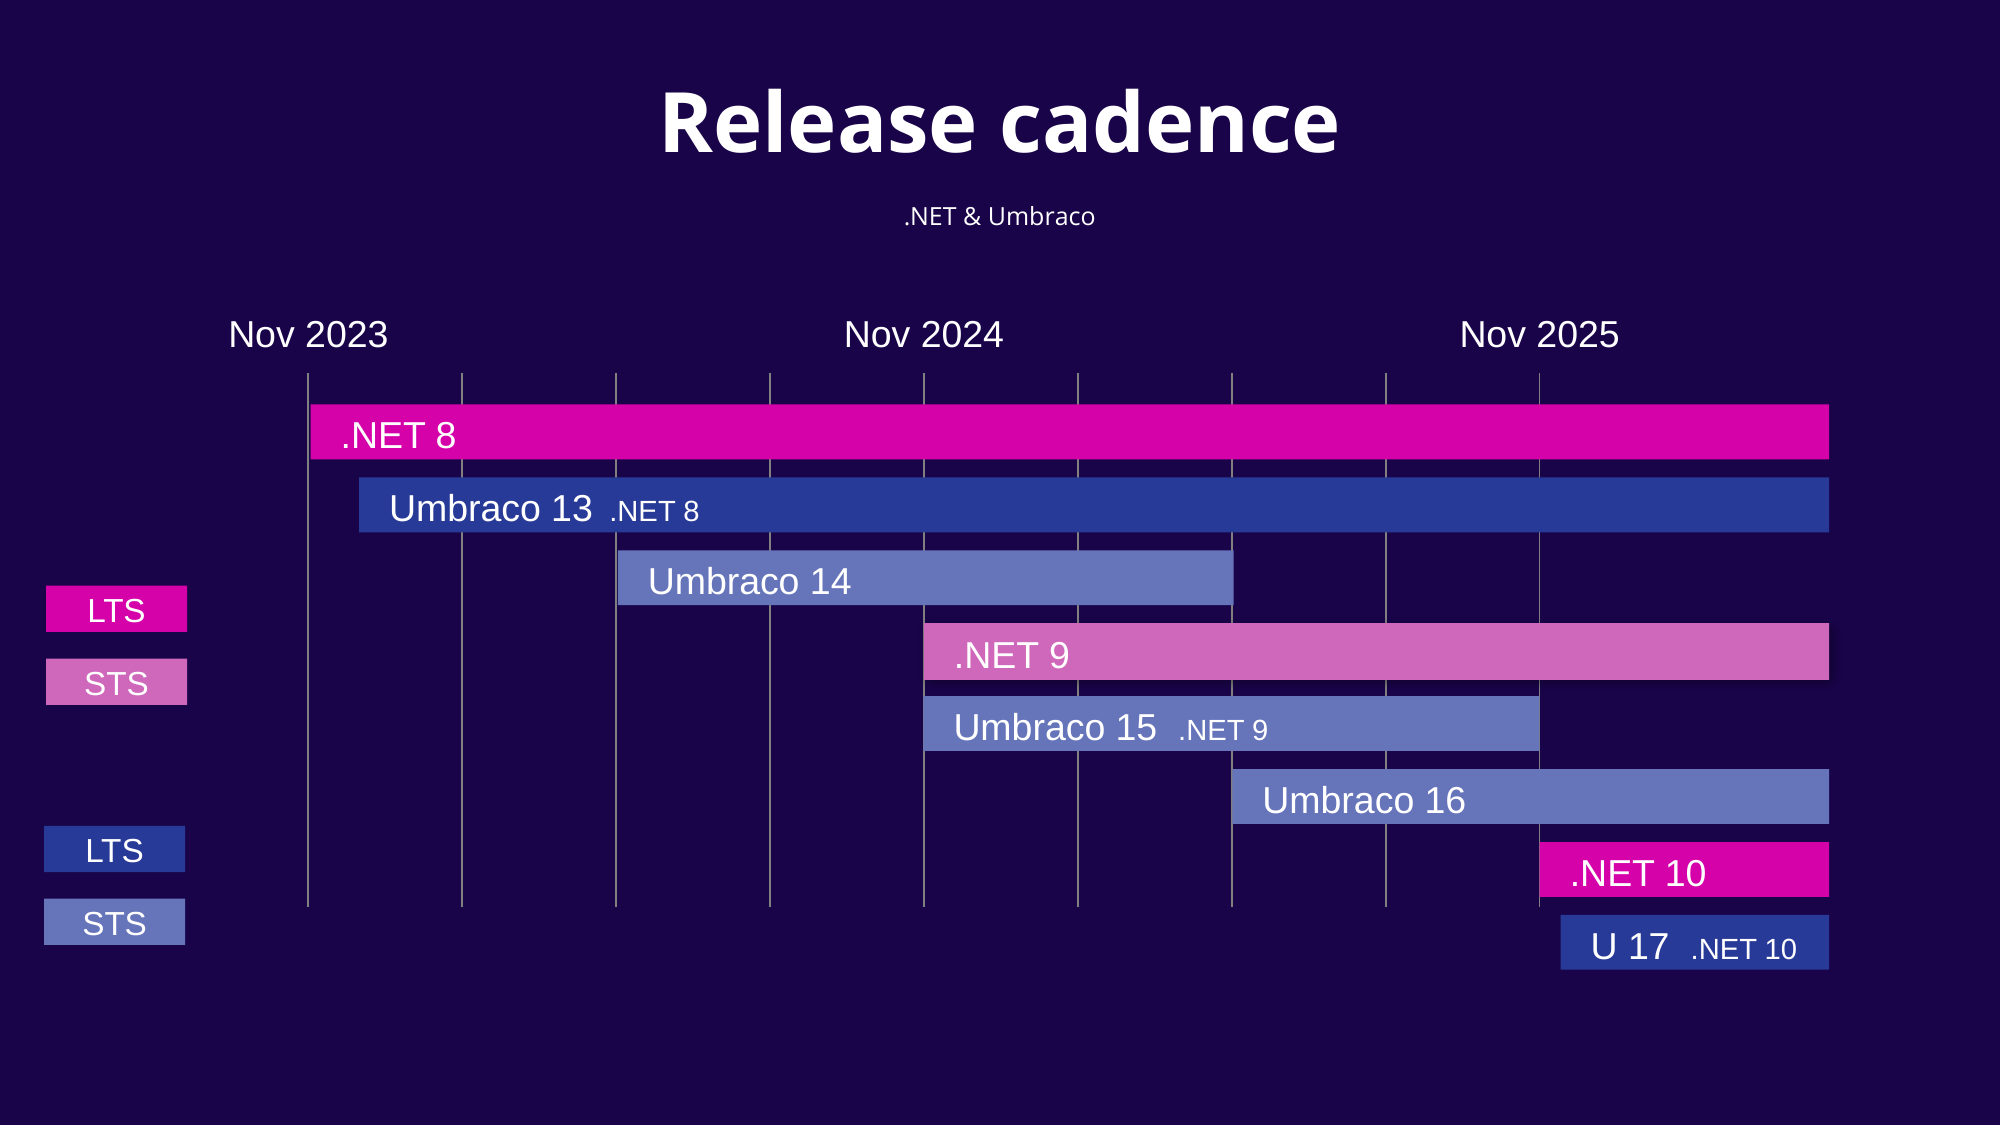

# Release cadence
.NET & Umbraco
|  | Nov 2023 |  |  |  | Nov 2024 |  |  |  | Nov 2025 |  |
| --- | --- | --- | --- | --- | --- | --- | --- | --- | --- | --- |
|  |  |  |  |  |  |  |  |  |  |  |
|  |  |  |  |  |  |  |  |  |  |  |
.NET 8
Umbraco 13  .NET 8
Umbraco 14
LTS
.NET 9
STS
Umbraco 15  .NET 9
Umbraco 16
LTS
.NET 10
STS
U 17  .NET 10